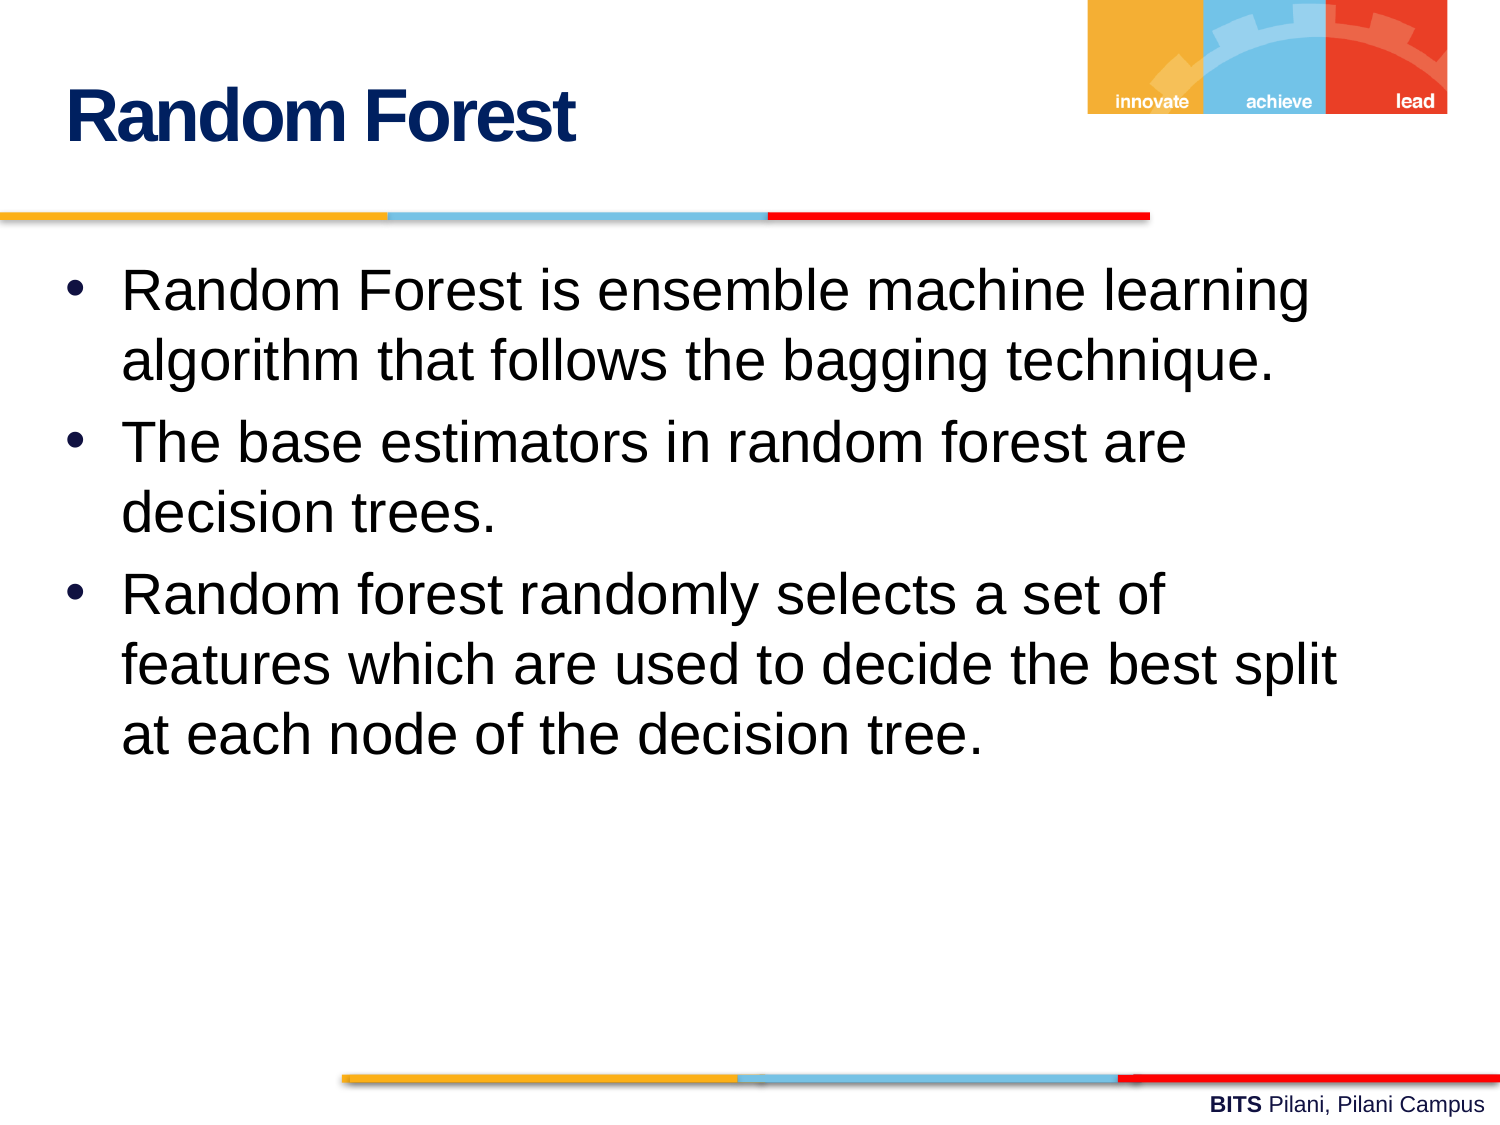

Random Forest
Random Forest is ensemble machine learning algorithm that follows the bagging technique.
The base estimators in random forest are decision trees.
Random forest randomly selects a set of features which are used to decide the best split at each node of the decision tree.